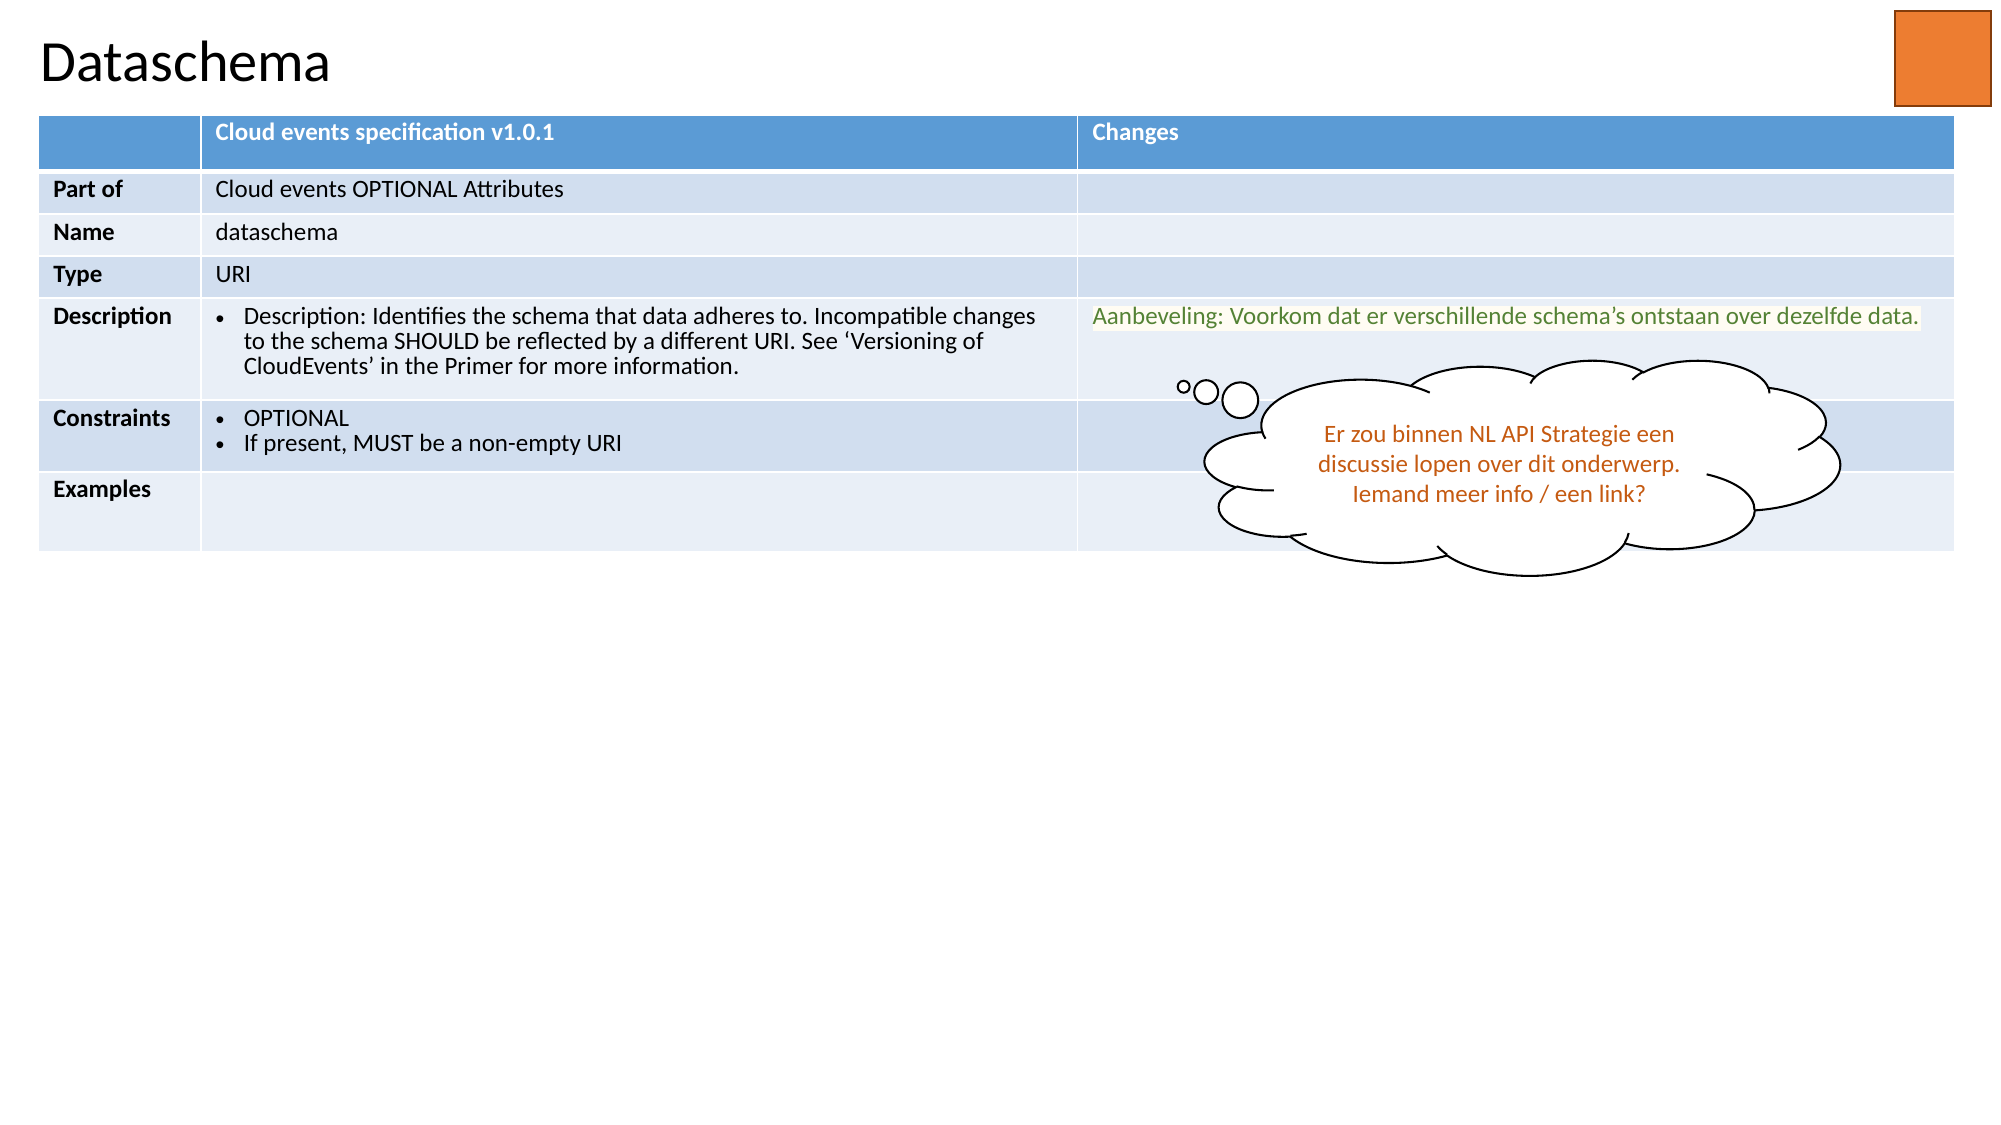

# Dataschema

|  | Cloud events specification v1.0.1 | Changes |
| --- | --- | --- |
| Part of | Cloud events OPTIONAL Attributes |  |
| Name | dataschema |  |
| Type | URI |  |
| Description | Description: Identifies the schema that data adheres to. Incompatible changes to the schema SHOULD be reflected by a different URI. See ‘Versioning of CloudEvents’ in the Primer for more information. | Aanbeveling: Voorkom dat er verschillende schema’s ontstaan over dezelfde data. |
| Constraints | OPTIONAL If present, MUST be a non-empty URI |  |
| Examples |  |  |
Er zou binnen NL API Strategie een discussie lopen over dit onderwerp. Iemand meer info / een link?